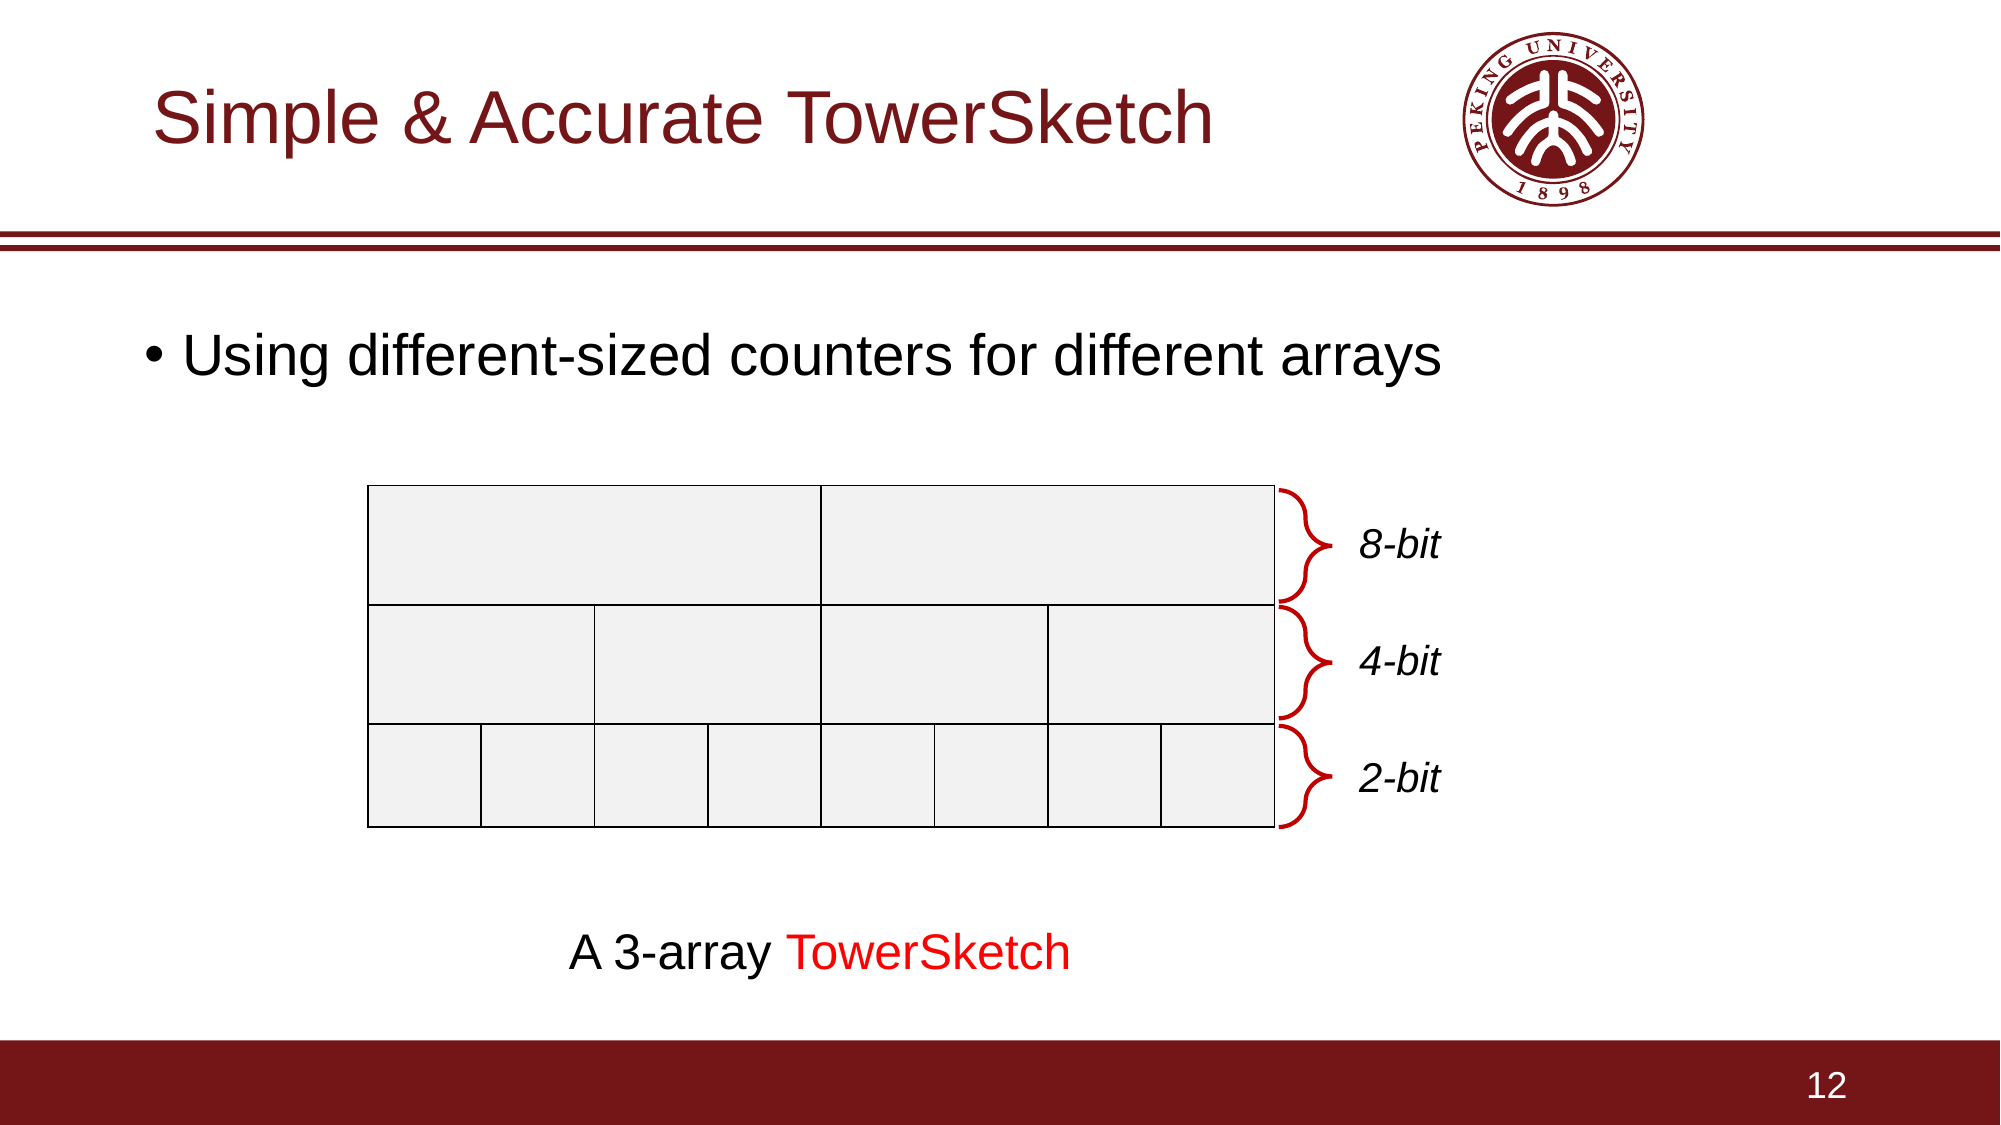

# Simple & Accurate TowerSketch

Using different-sized counters for different arrays
|  |  |  |  |  |  |  |  |
| --- | --- | --- | --- | --- | --- | --- | --- |
|  |  |  |  |  |  |  |  |
|  |  |  |  |  |  |  |  |

8-bit

4-bit

2-bit
A 3-array TowerSketch

12